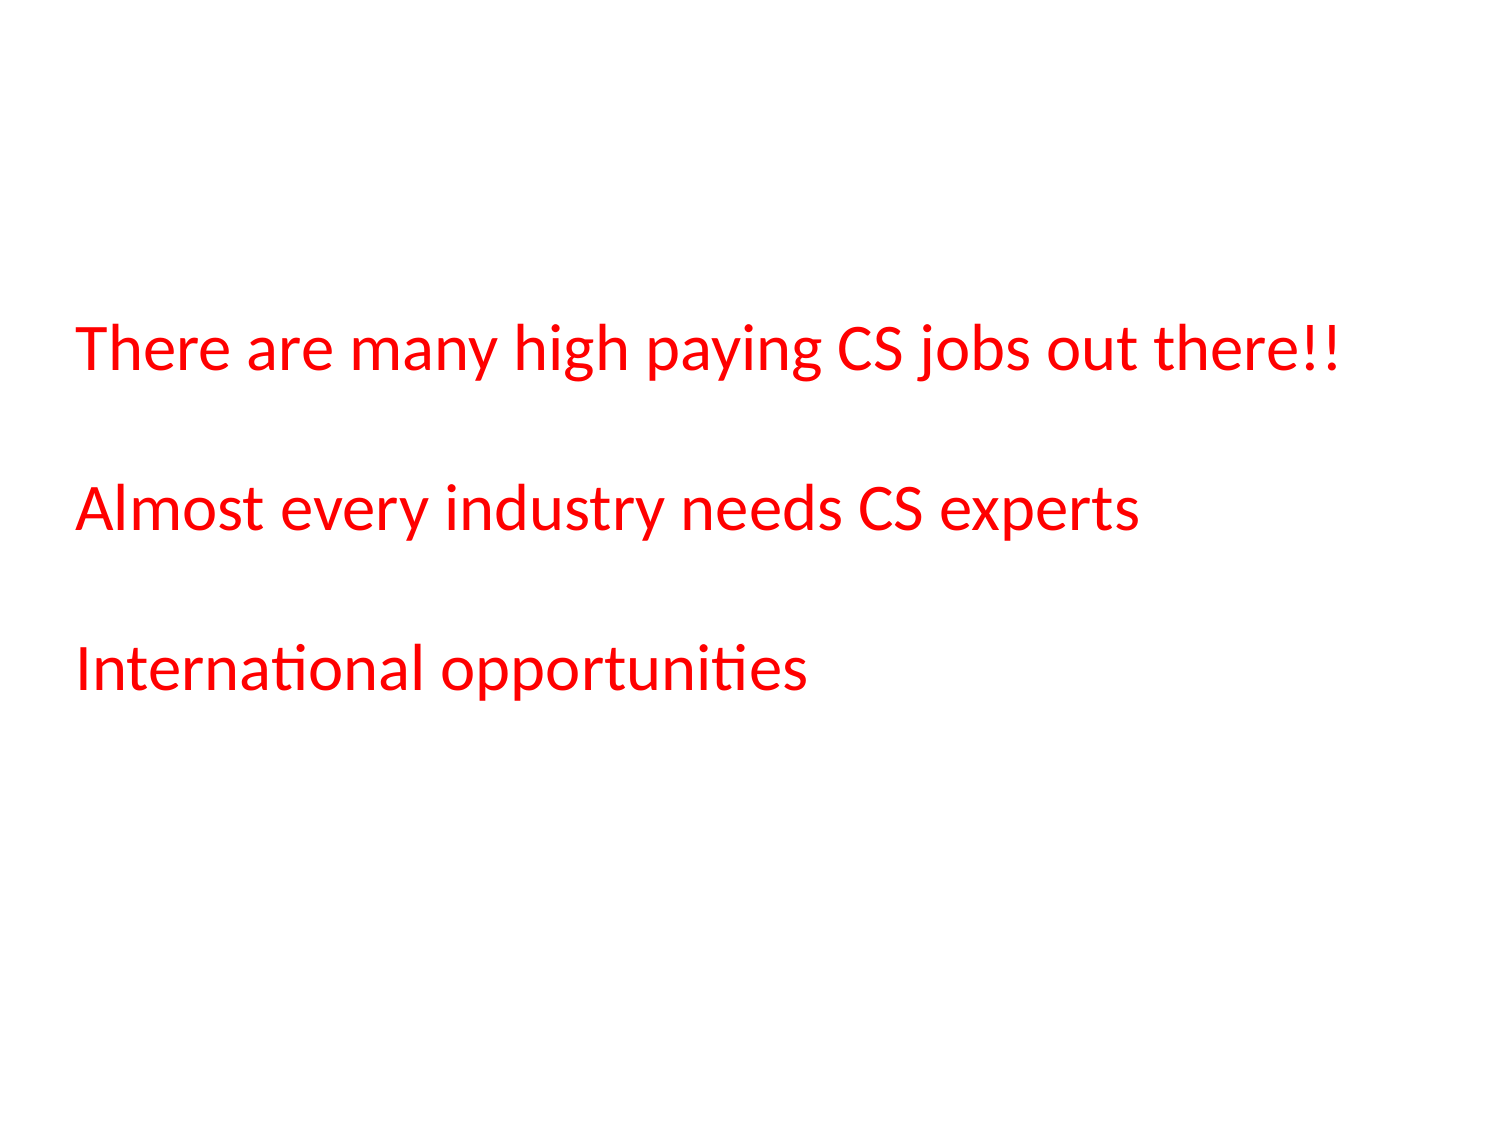

There are many high paying CS jobs out there!!

Almost every industry needs CS experts

International opportunities